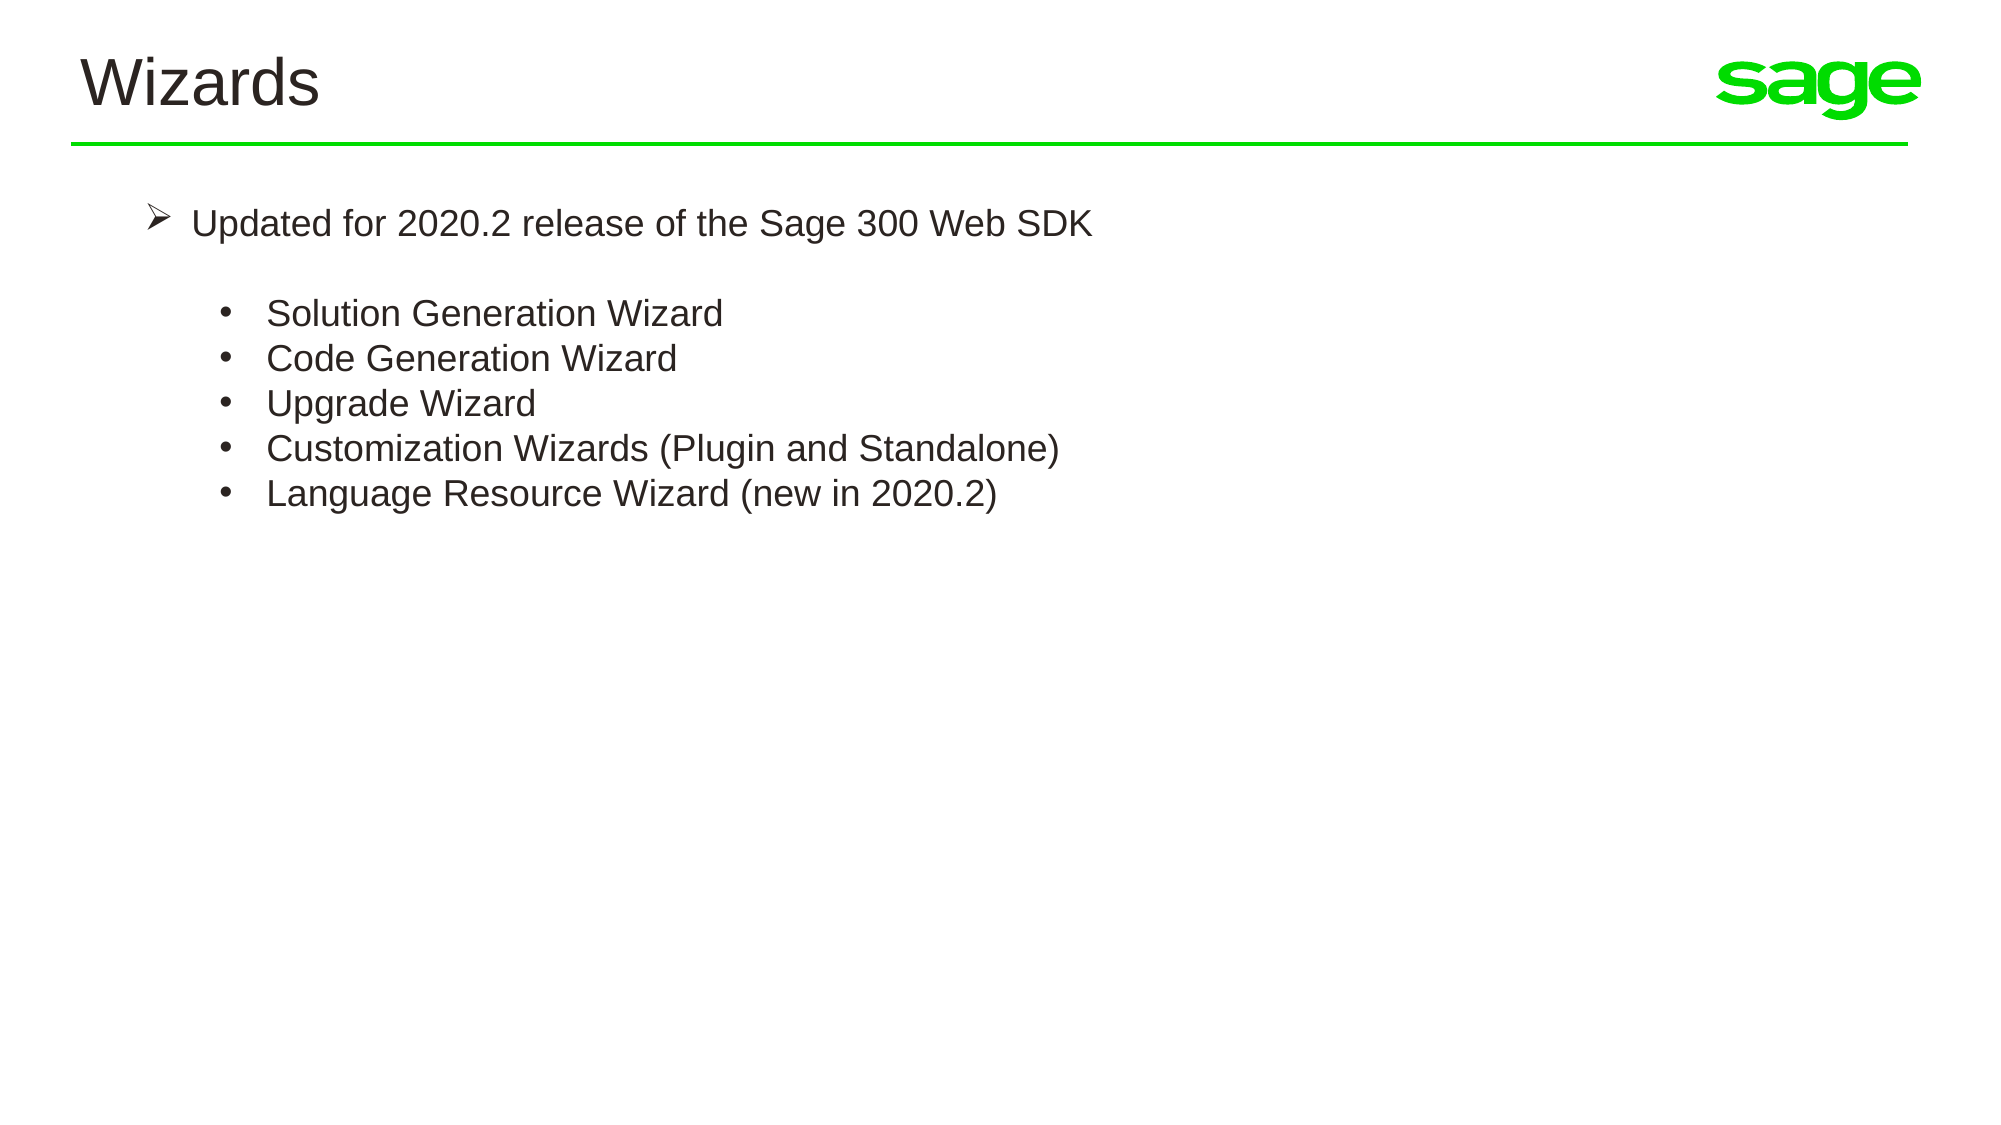

Wizards
Updated for 2020.2 release of the Sage 300 Web SDK

Solution Generation Wizard
Code Generation Wizard
Upgrade Wizard
Customization Wizards (Plugin and Standalone)
Language Resource Wizard (new in 2020.2)